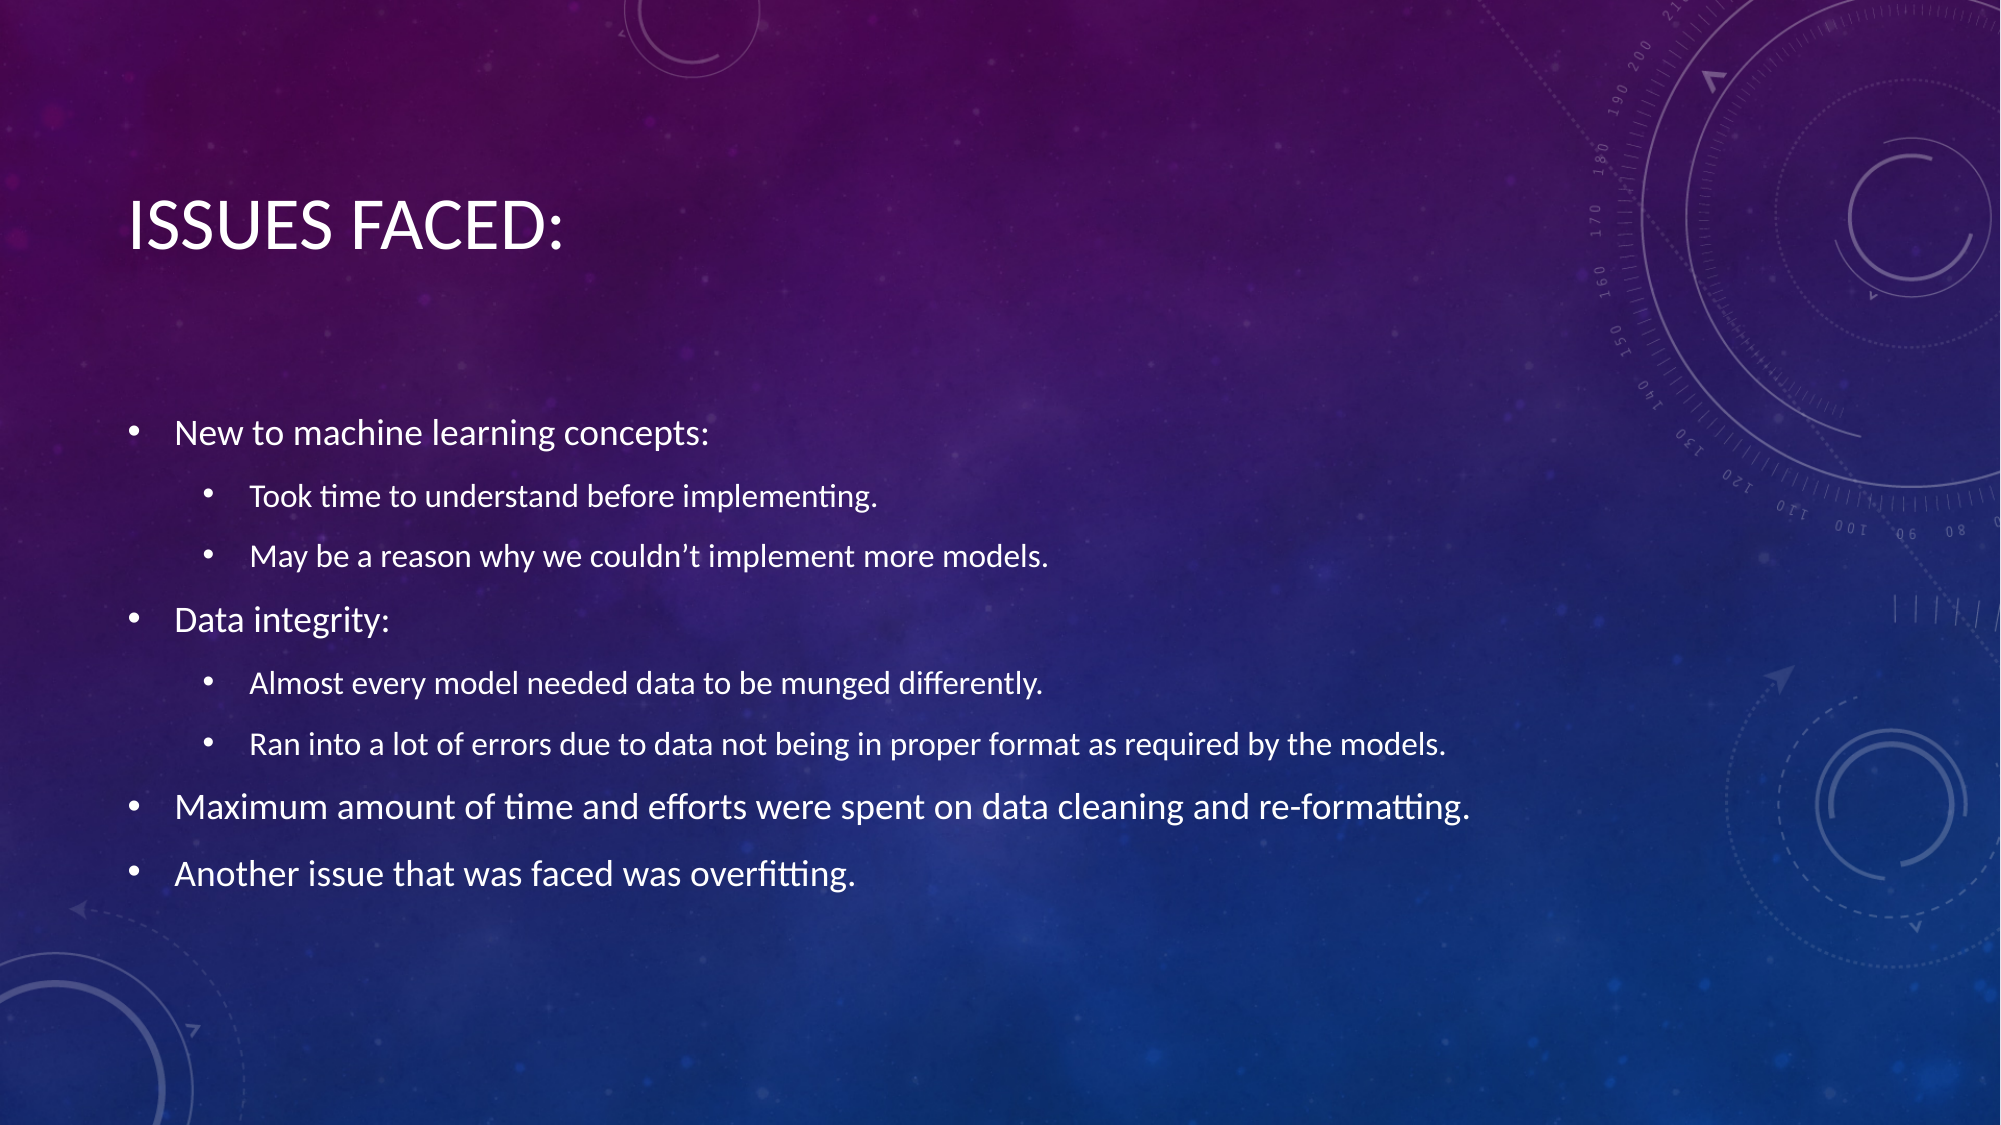

# Issues faced:
New to machine learning concepts:
Took time to understand before implementing.
May be a reason why we couldn’t implement more models.
Data integrity:
Almost every model needed data to be munged differently.
Ran into a lot of errors due to data not being in proper format as required by the models.
Maximum amount of time and efforts were spent on data cleaning and re-formatting.
Another issue that was faced was overfitting.